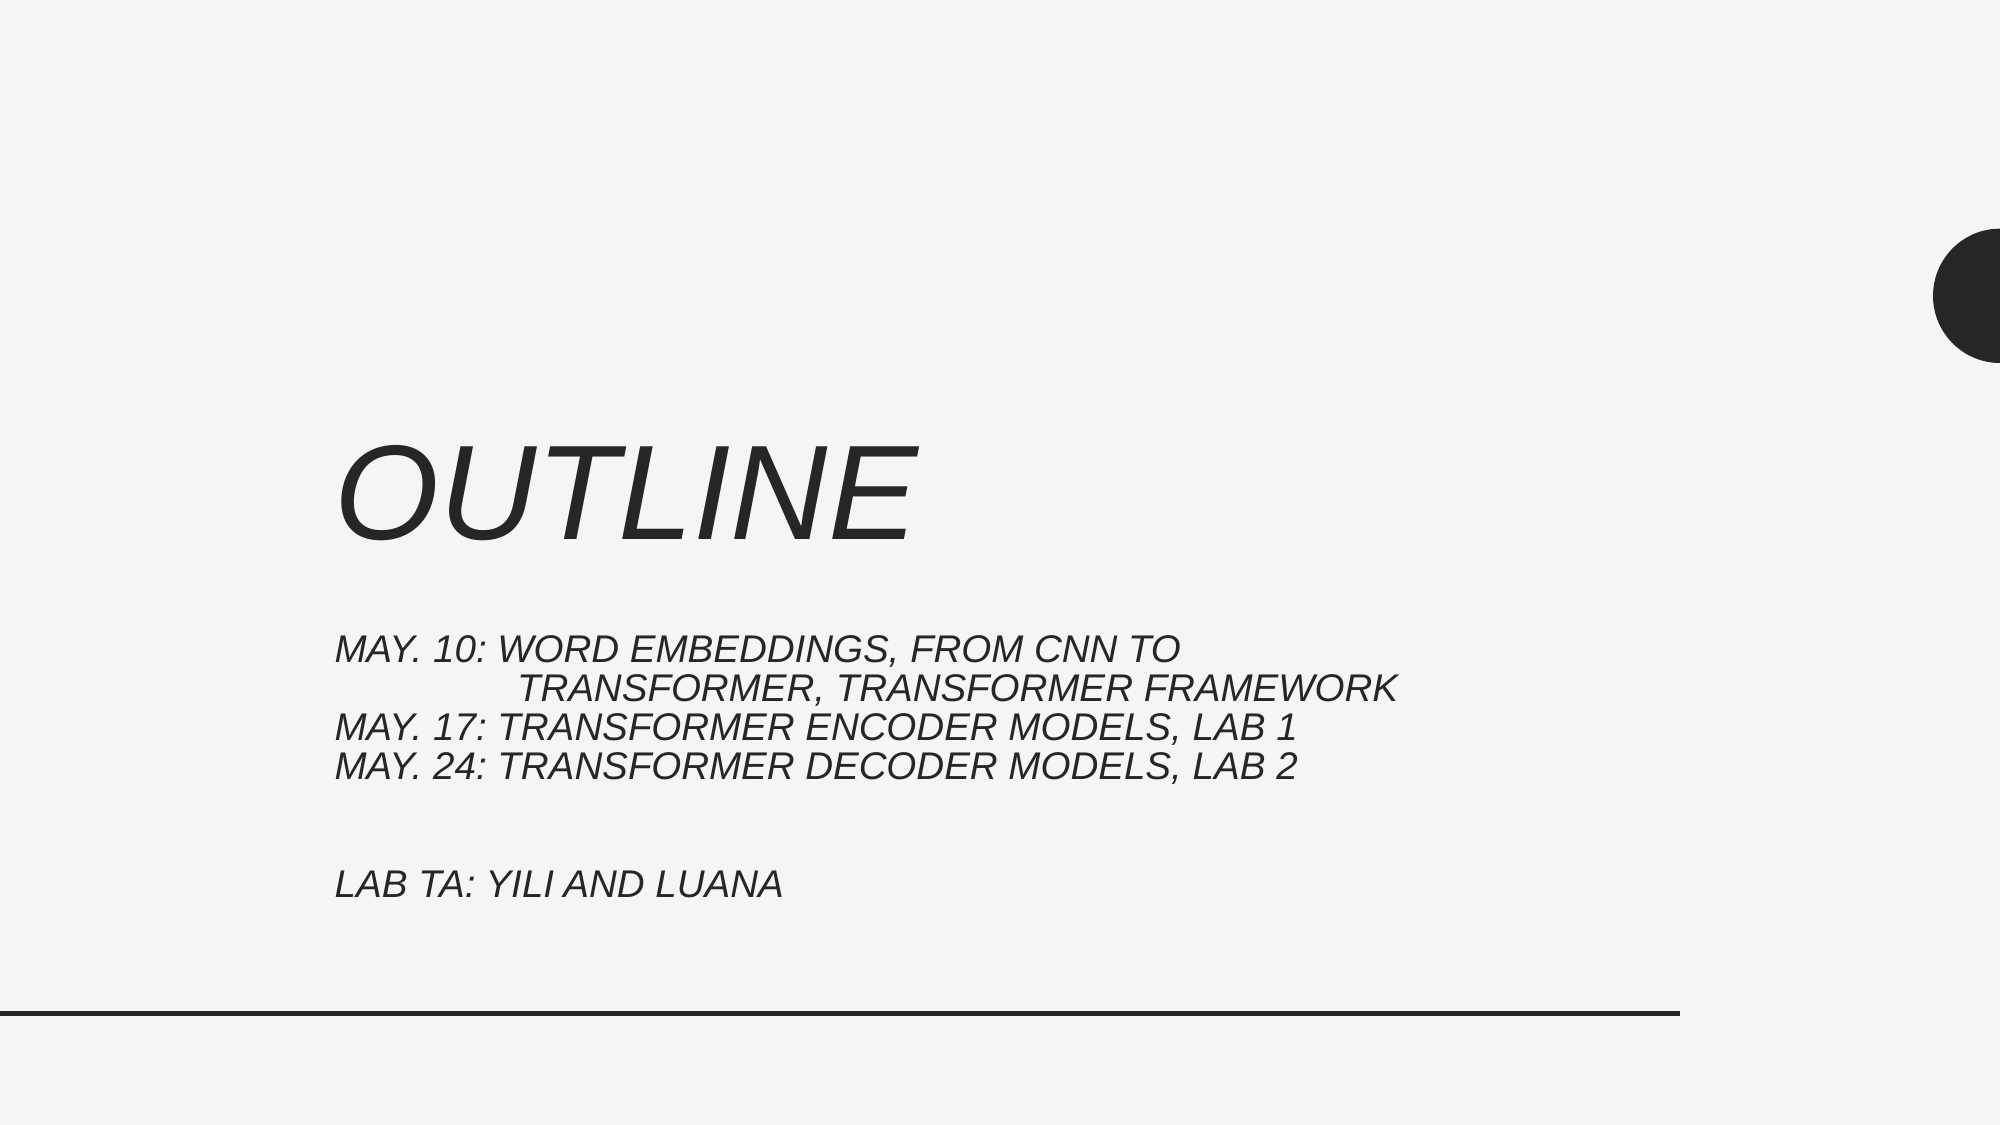

# Outline May. 10: Word Embeddings, From CNN to Transformer, Transformer Framework May. 17: Transformer Encoder Models, Lab 1 May. 24: Transformer Decoder Models, Lab 2 LAB TA: Yili and Luana